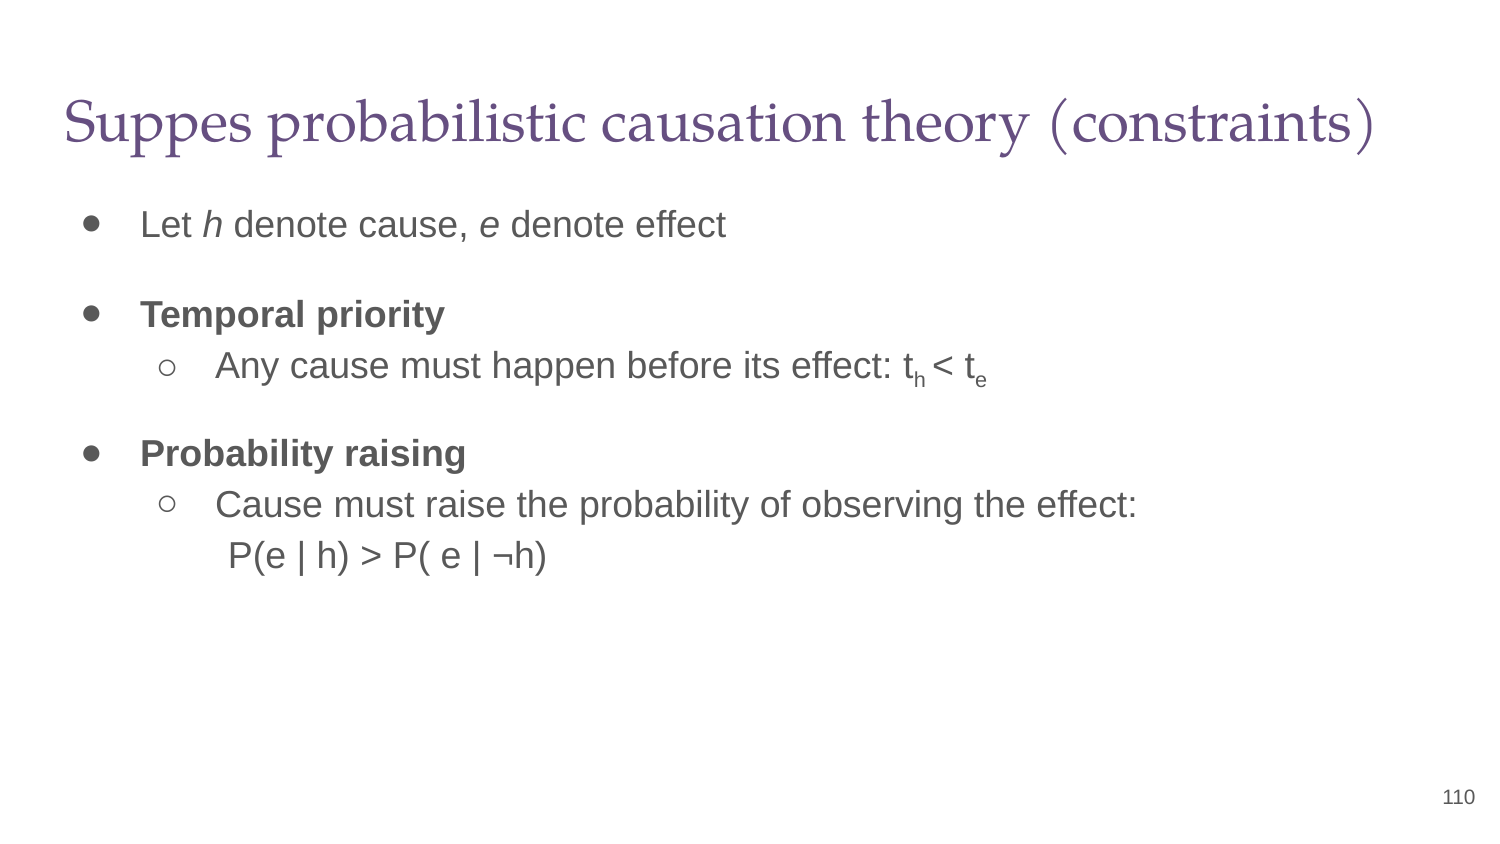

# Suppes probabilistic causation theory (constraints)
Let h denote cause, e denote effect

Temporal priority
Any cause must happen before its effect: th < te

Probability raising
Cause must raise the probability of observing the effect:
P(e | h) > P( e | ¬h)
110